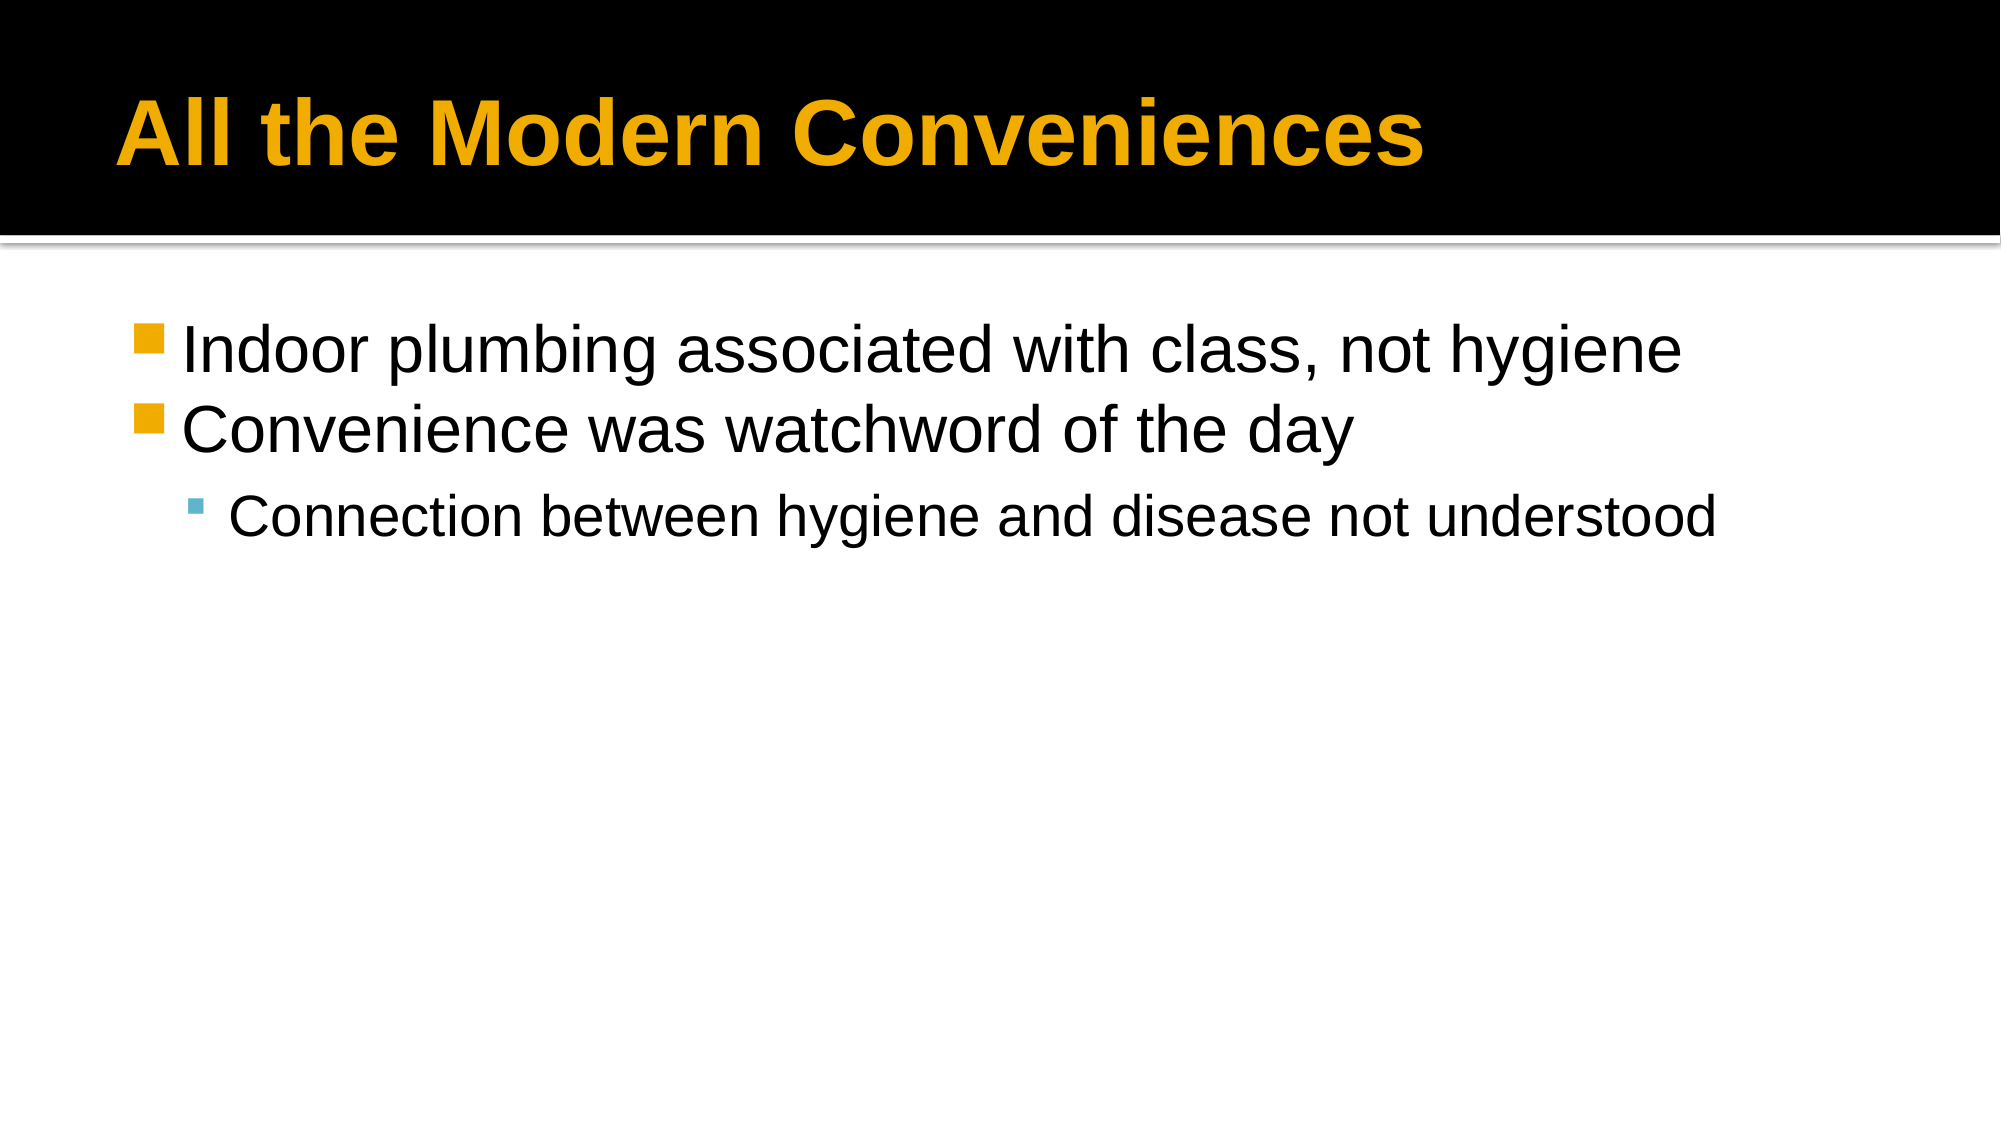

# All the Modern Conveniences
Indoor plumbing associated with class, not hygiene
Convenience was watchword of the day
Connection between hygiene and disease not understood